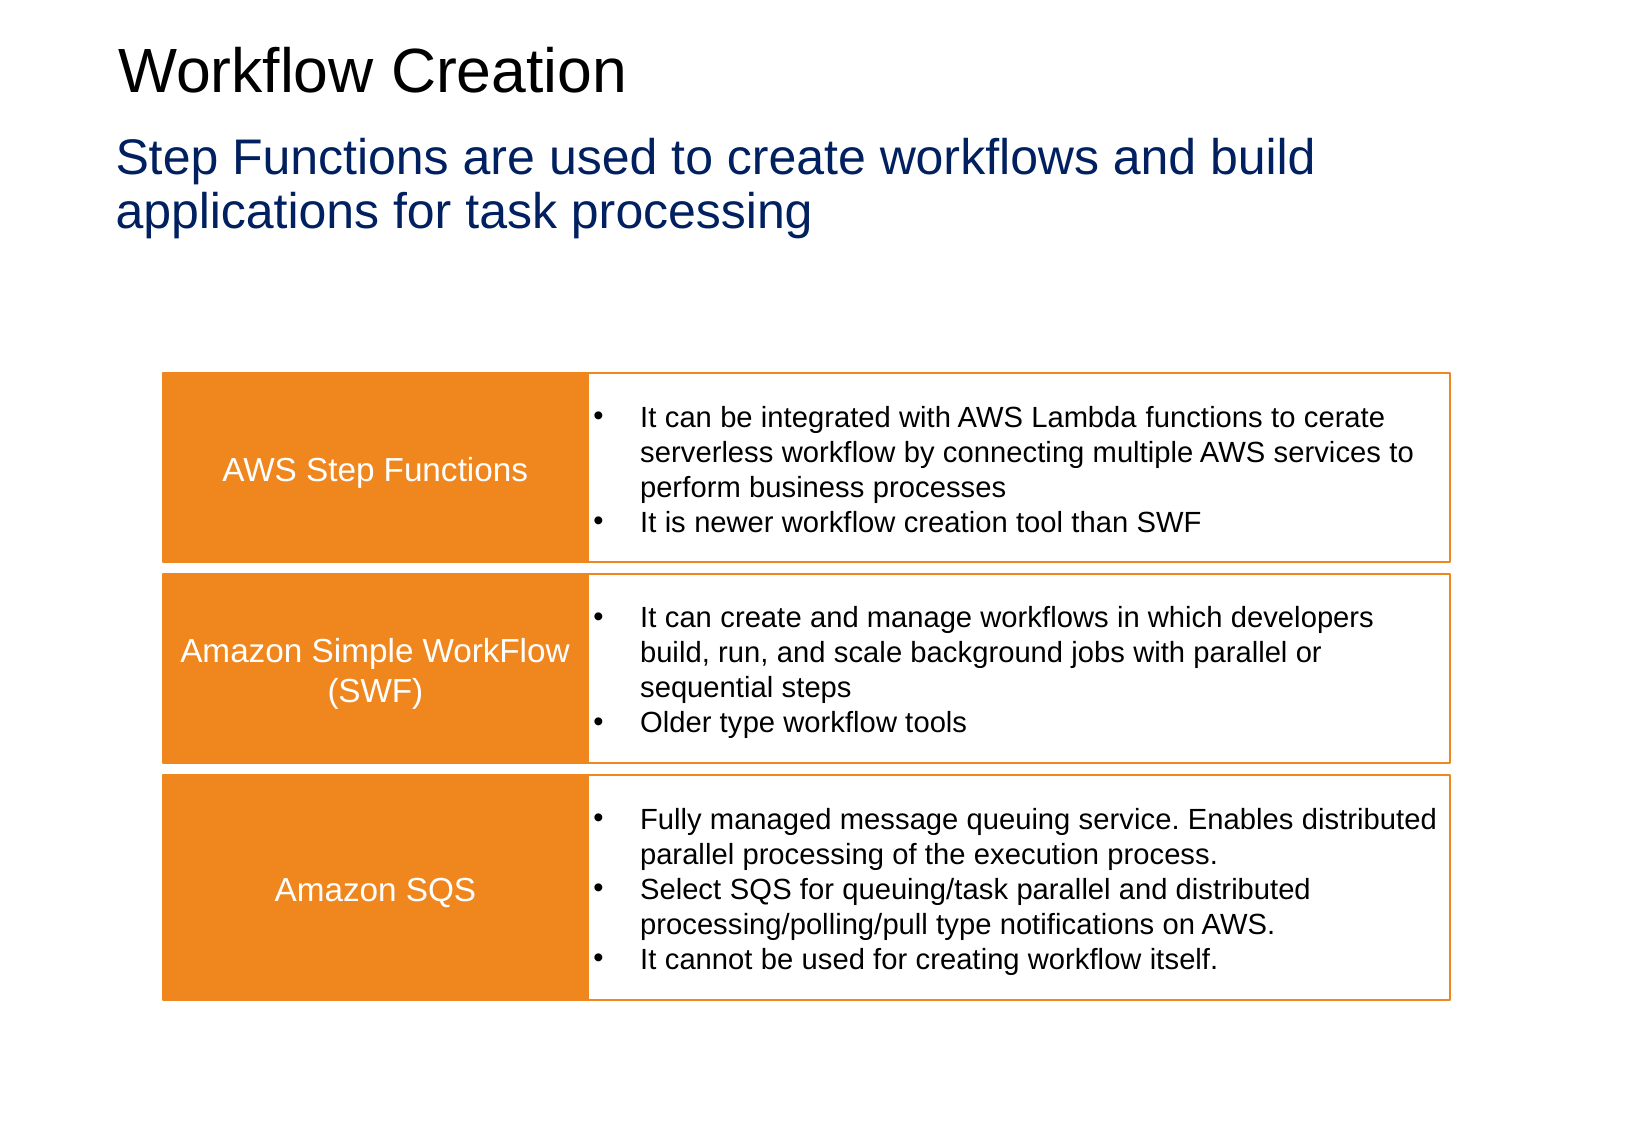

Workflow Creation
Step Functions are used to create workflows and build applications for task processing
AWS Step Functions
It can be integrated with AWS Lambda functions to cerate serverless workflow by connecting multiple AWS services to perform business processes
It is newer workflow creation tool than SWF
Amazon Simple WorkFlow
(SWF)
It can create and manage workflows in which developers build, run, and scale background jobs with parallel or sequential steps
Older type workflow tools
Amazon SQS
Fully managed message queuing service. Enables distributed parallel processing of the execution process.
Select SQS for queuing/task parallel and distributed processing/polling/pull type notifications on AWS.
It cannot be used for creating workflow itself.